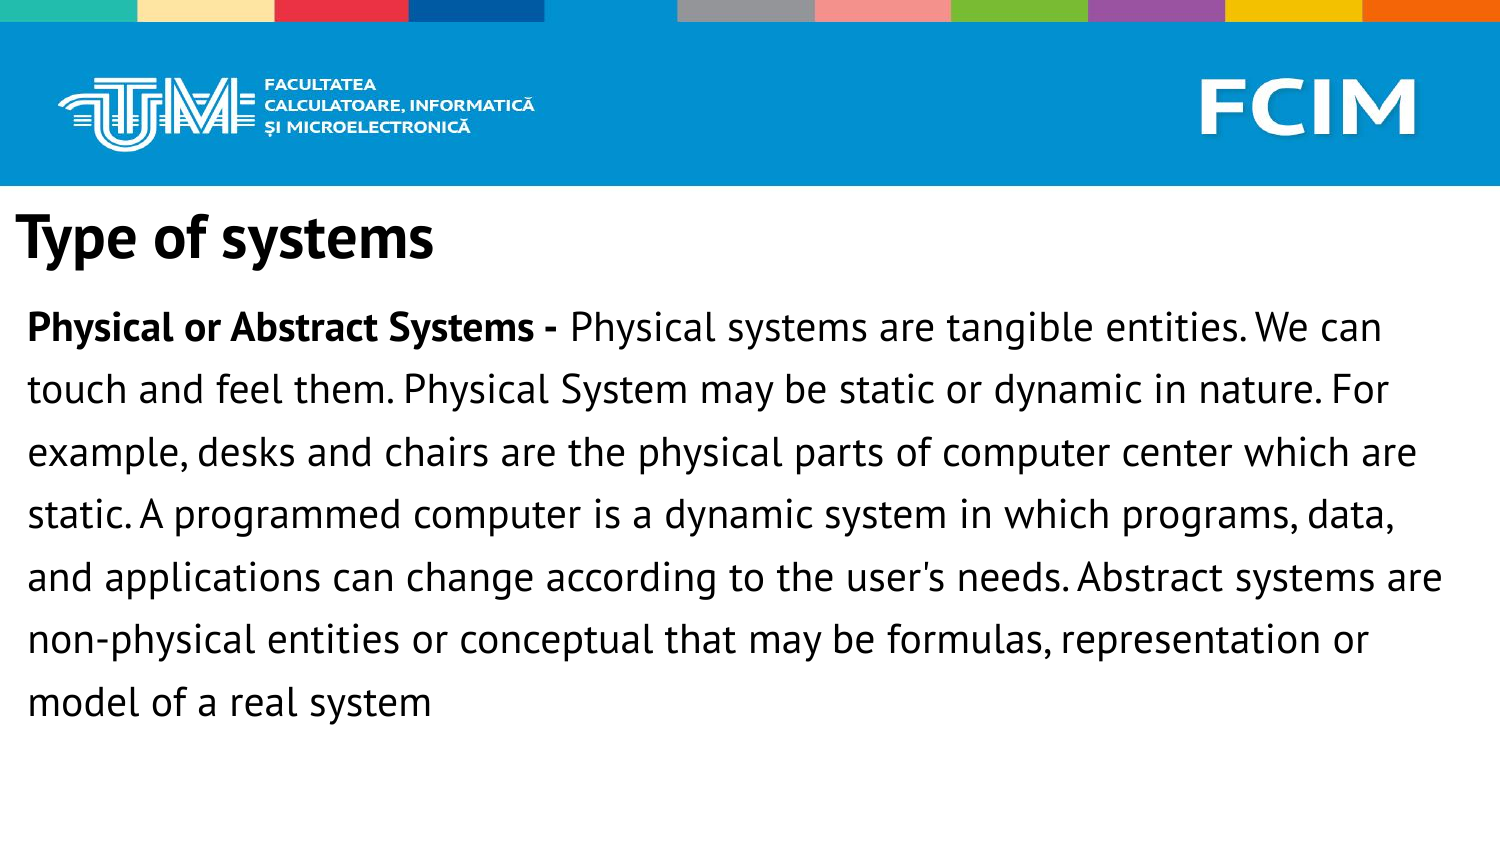

# Type of systems
Physical or Abstract Systems - Physical systems are tangible entities. We can touch and feel them. Physical System may be static or dynamic in nature. For example, desks and chairs are the physical parts of computer center which are static. A programmed computer is a dynamic system in which programs, data, and applications can change according to the user's needs. Abstract systems are non-physical entities or conceptual that may be formulas, representation or model of a real system